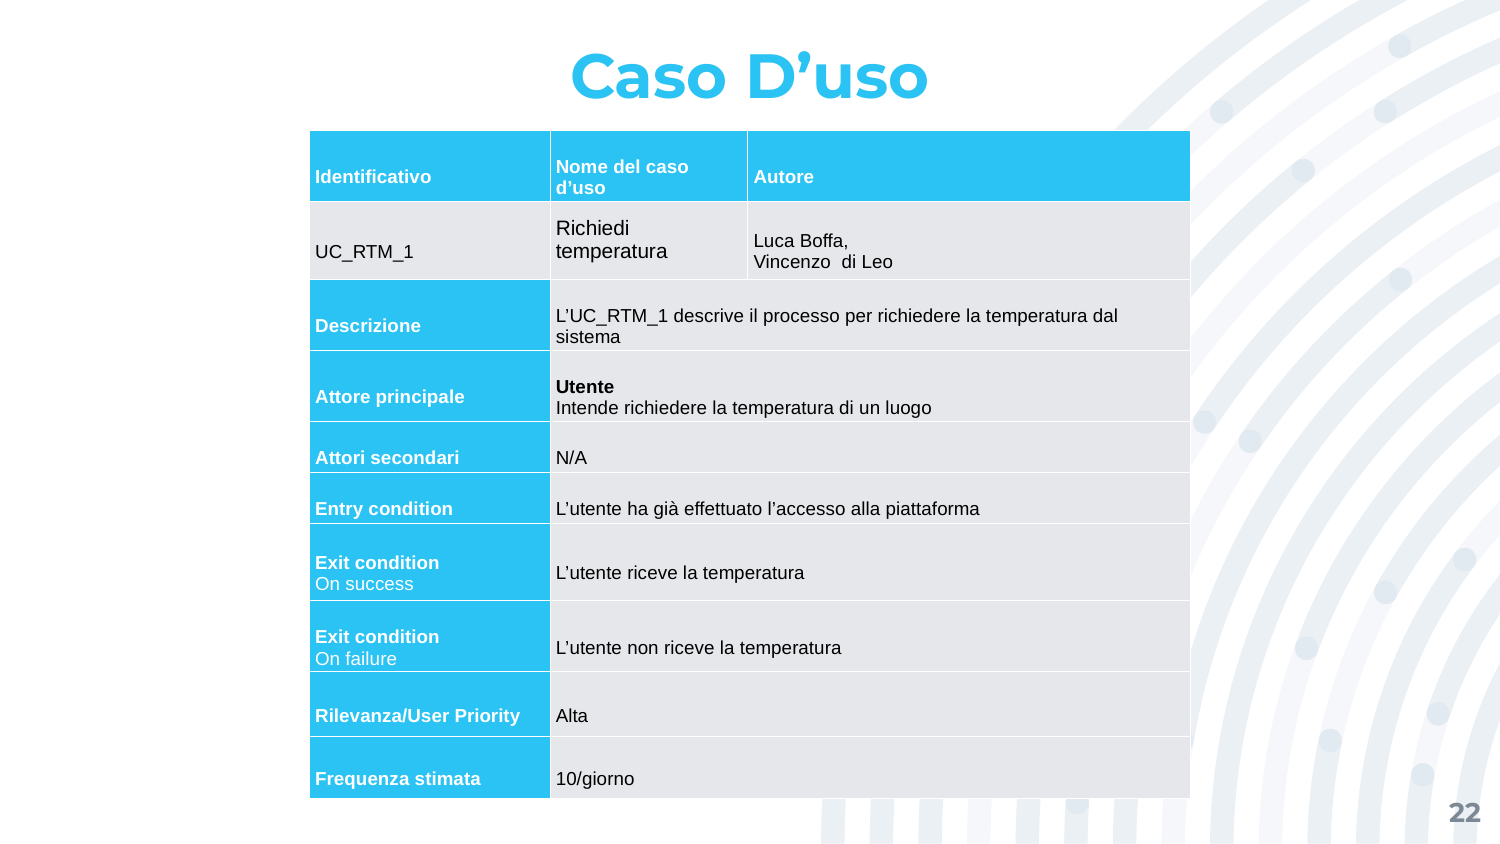

# Caso D’uso
| Identificativo | Nome del caso d’uso | Autore |
| --- | --- | --- |
| UC\_RTM\_1 | Richiedi temperatura | Luca Boffa,  Vincenzo  di Leo |
| Descrizione | L’UC\_RTM\_1 descrive il processo per richiedere la temperatura dal sistema |  |
| Attore principale | Utente   Intende richiedere la temperatura di un luogo |  |
| Attori secondari | N/A |  |
| Entry condition | L’utente ha già effettuato l’accesso alla piattaforma |  |
| Exit condition  On success | L’utente riceve la temperatura |  |
| Exit condition  On failure | L’utente non riceve la temperatura |  |
| Rilevanza/User Priority | Alta |  |
| Frequenza stimata | 10/giorno |  |
22